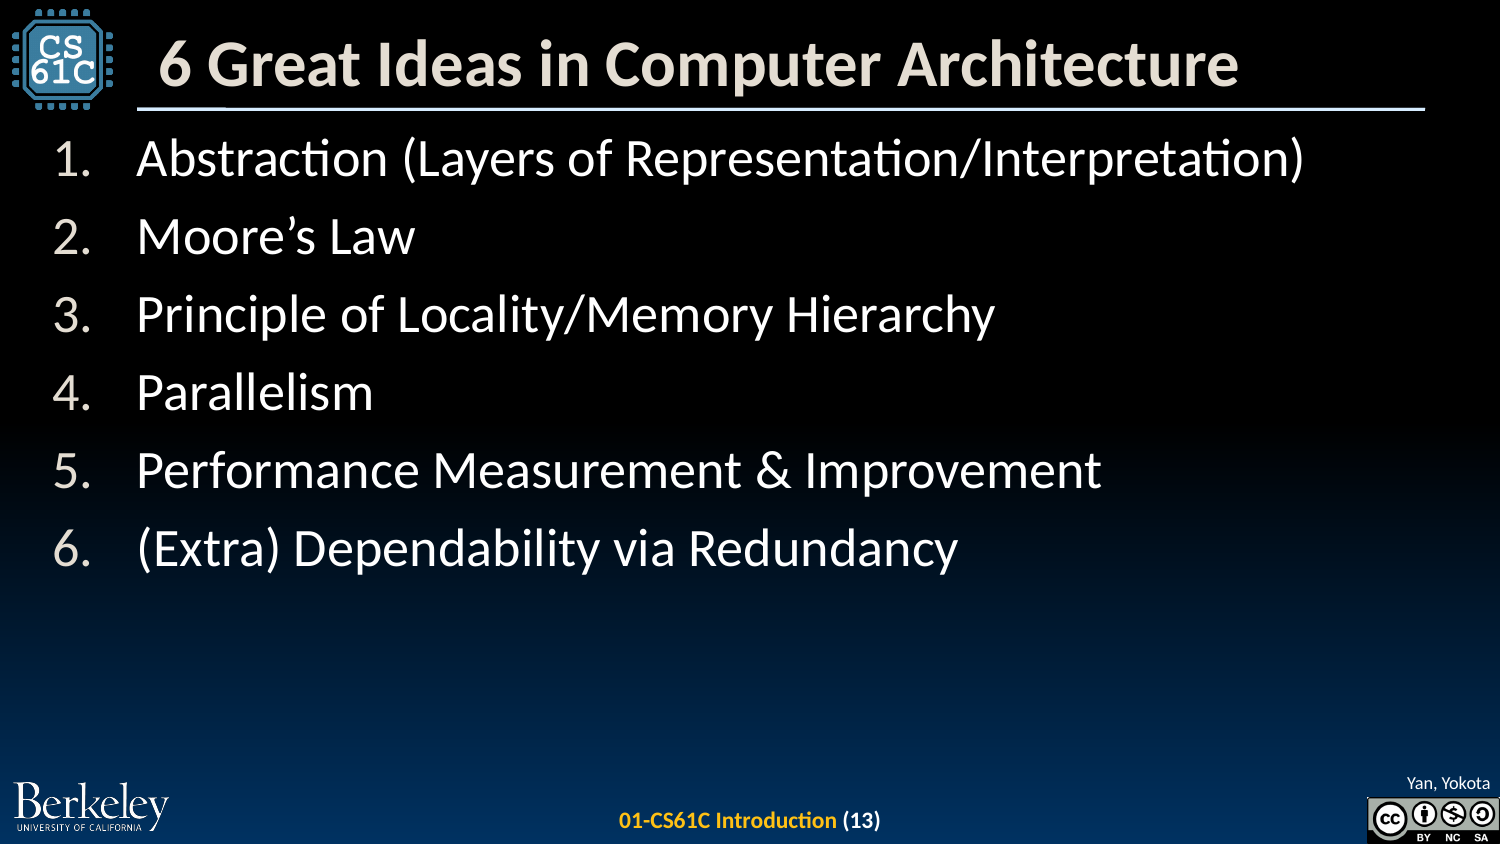

# 6 Great Ideas in Computer Architecture
Abstraction (Layers of Representation/Interpretation)
Moore’s Law
Principle of Locality/Memory Hierarchy
Parallelism
Performance Measurement & Improvement
(Extra) Dependability via Redundancy